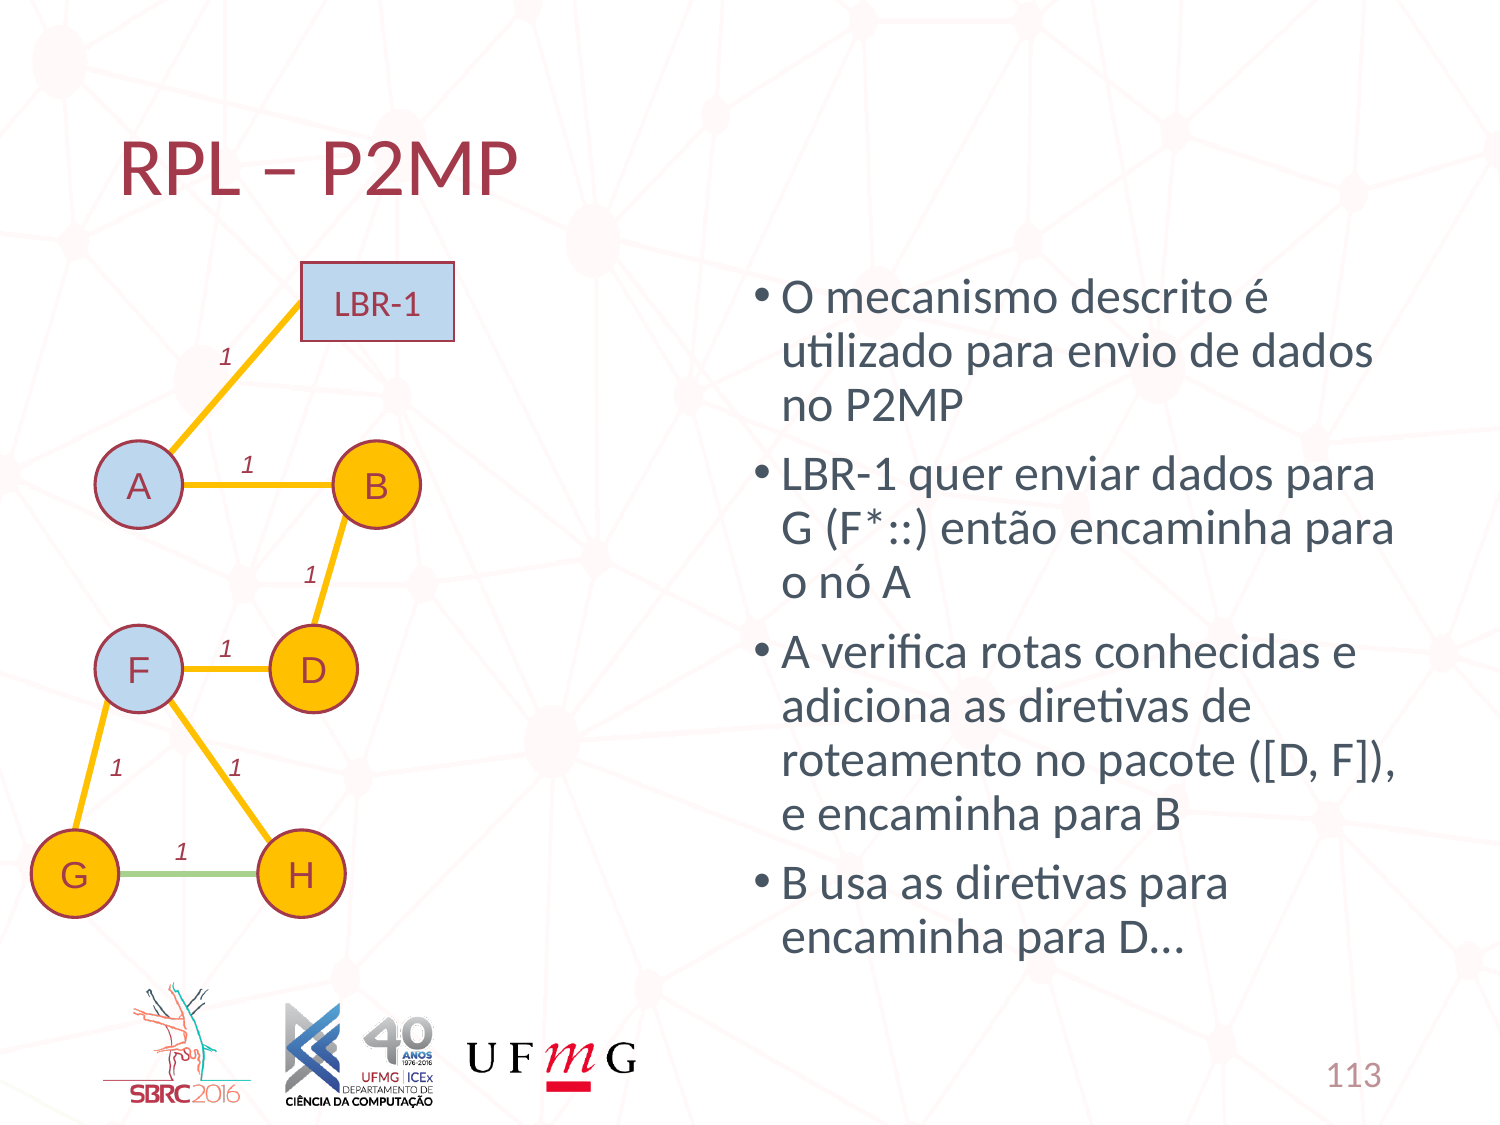

# RPL – P2MP
LBR-1

O mecanismo descrito é utilizado para envio de dados no P2MP
LBR-1 quer enviar dados para G (F*::) então encaminha para o nó A
A verifica rotas conhecidas e adiciona as diretivas de roteamento no pacote ([D, F]), e encaminha para B
B usa as diretivas para encaminha para D...

1
A
1
B

1
F
1
D
1
1
1
G
H
113